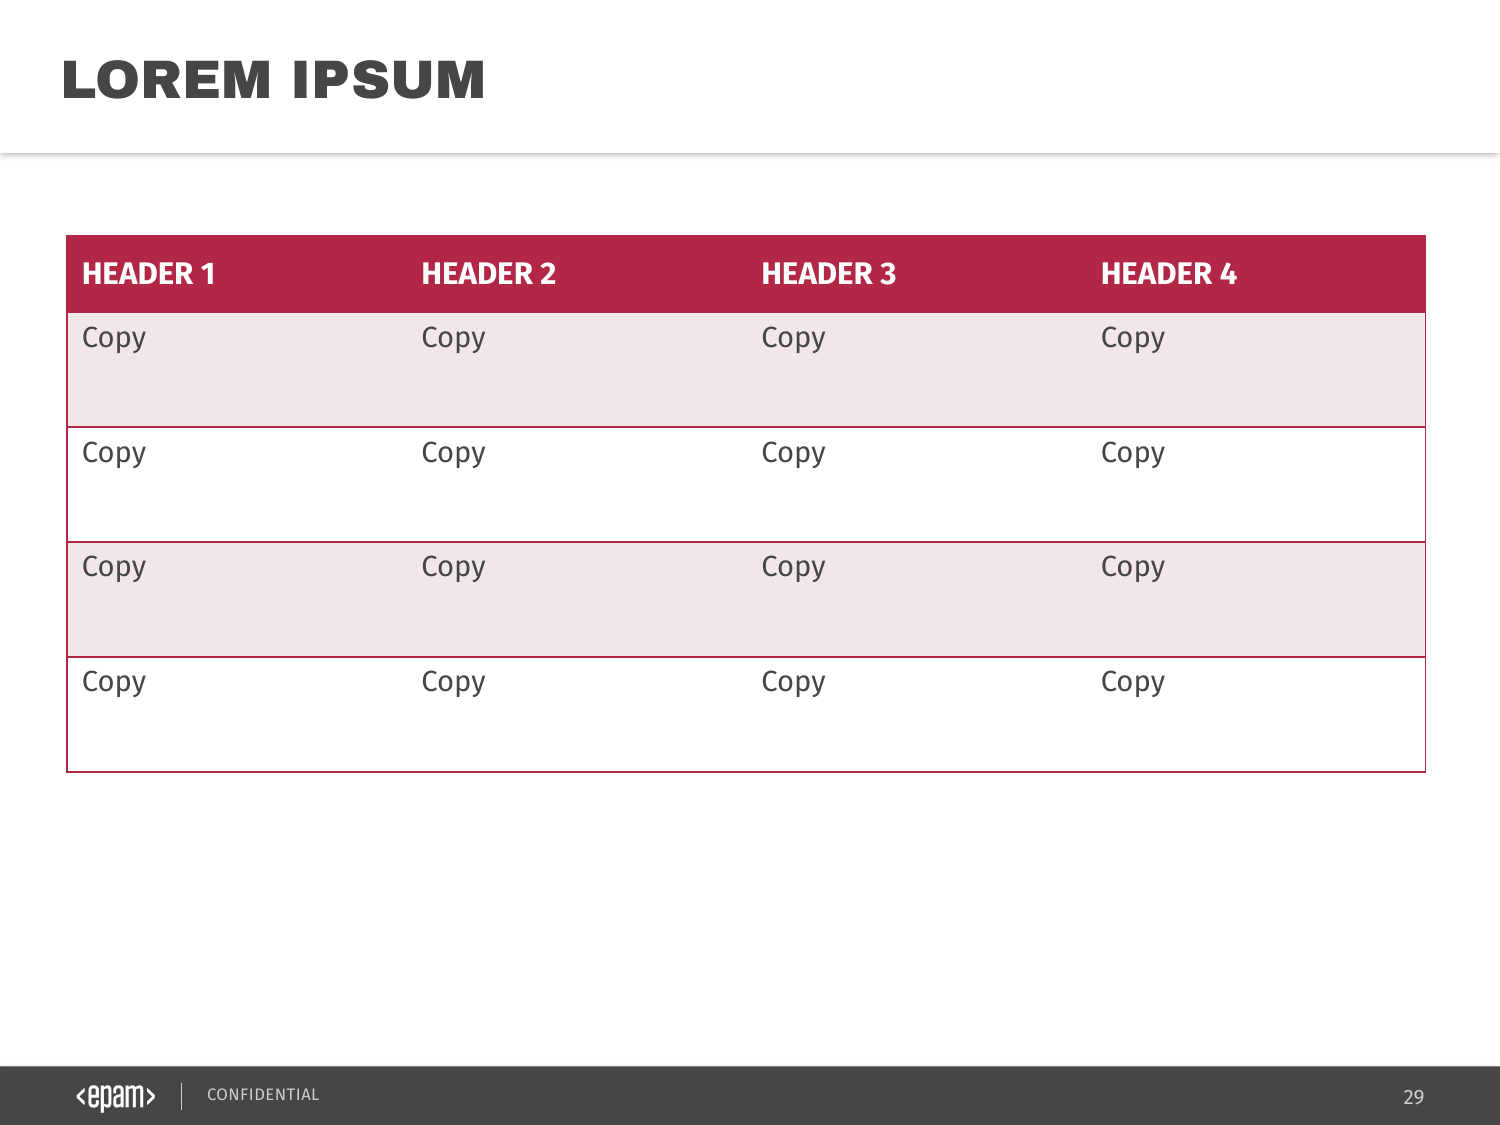

LOREM IPSUM
| HEADER 1 | HEADER 2 | HEADER 3 | HEADER 4 |
| --- | --- | --- | --- |
| Copy | Copy | Copy | Copy |
| Copy | Copy | Copy | Copy |
| Copy | Copy | Copy | Copy |
| Copy | Copy | Copy | Copy |